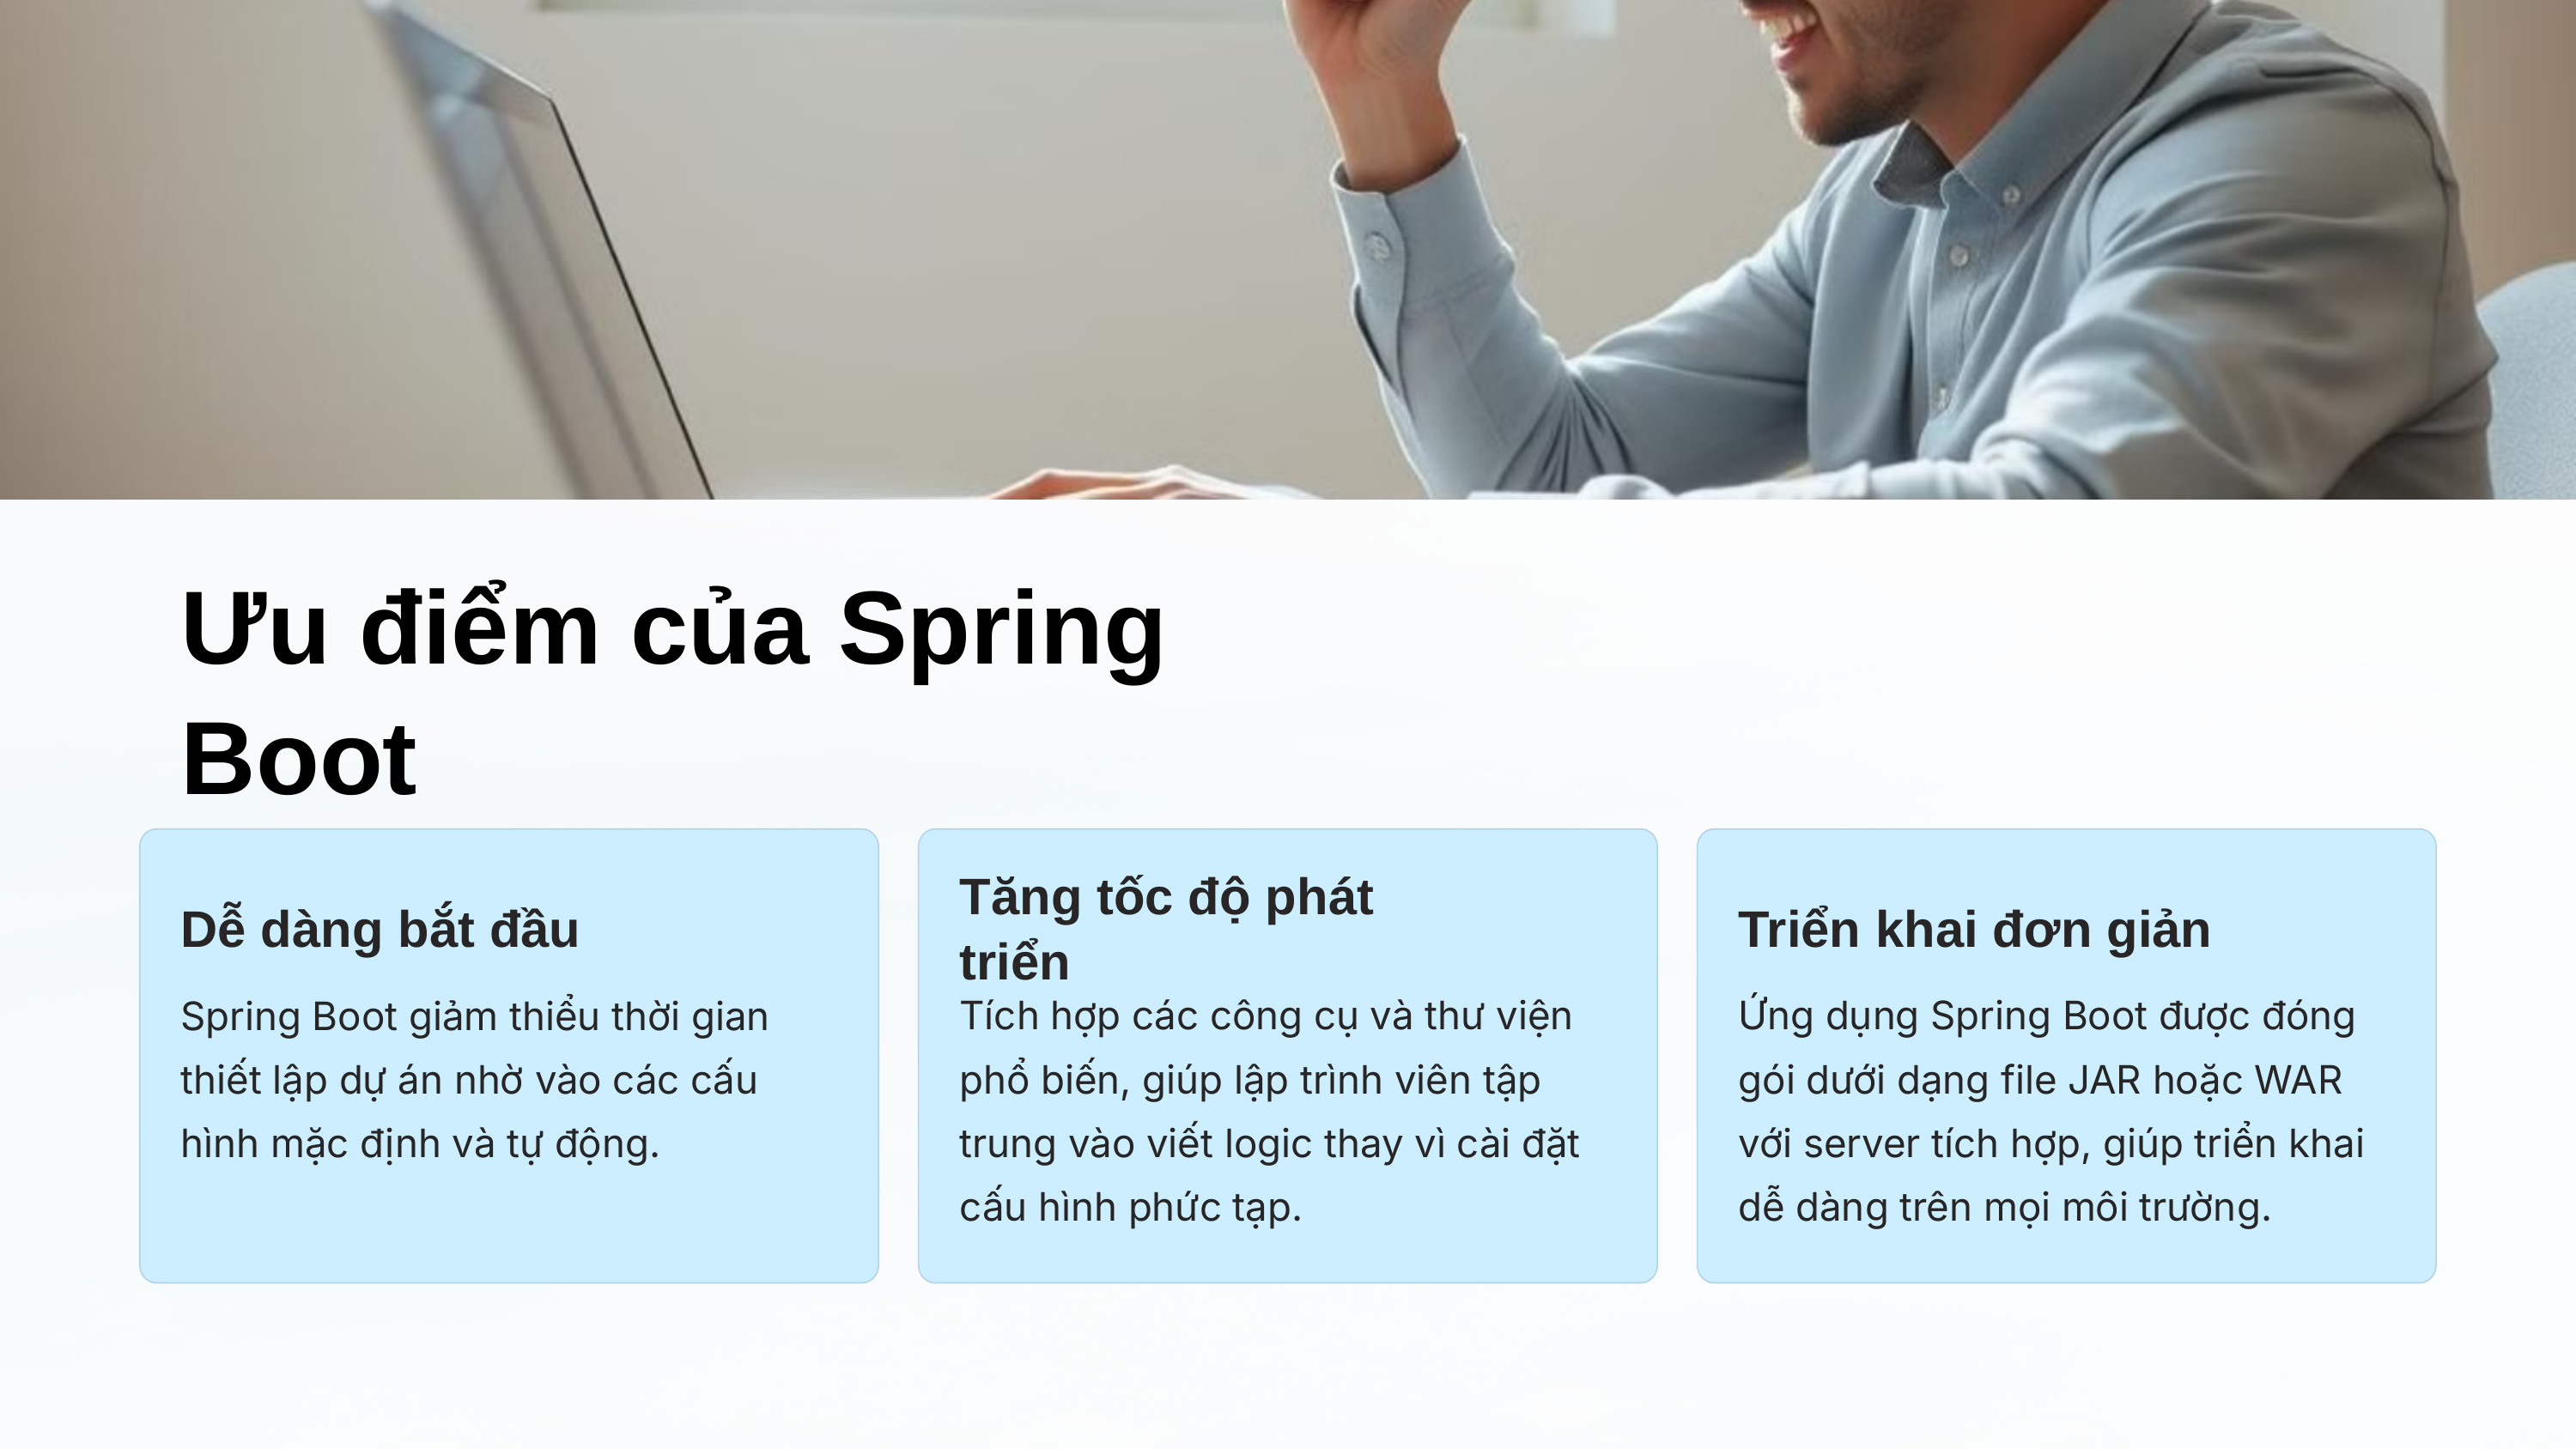

Ưu điểm của Spring Boot

Tăng tốc độ phát triển
Dễ dàng bắt đầu
Triển khai đơn giản
Spring Boot giảm thiểu thời gian thiết lập dự án nhờ vào các cấu hình mặc định và tự động.
Tích hợp các công cụ và thư viện phổ biến, giúp lập trình viên tập trung vào viết logic thay vì cài đặt cấu hình phức tạp.
Ứng dụng Spring Boot được đóng gói dưới dạng file JAR hoặc WAR với server tích hợp, giúp triển khai dễ dàng trên mọi môi trường.